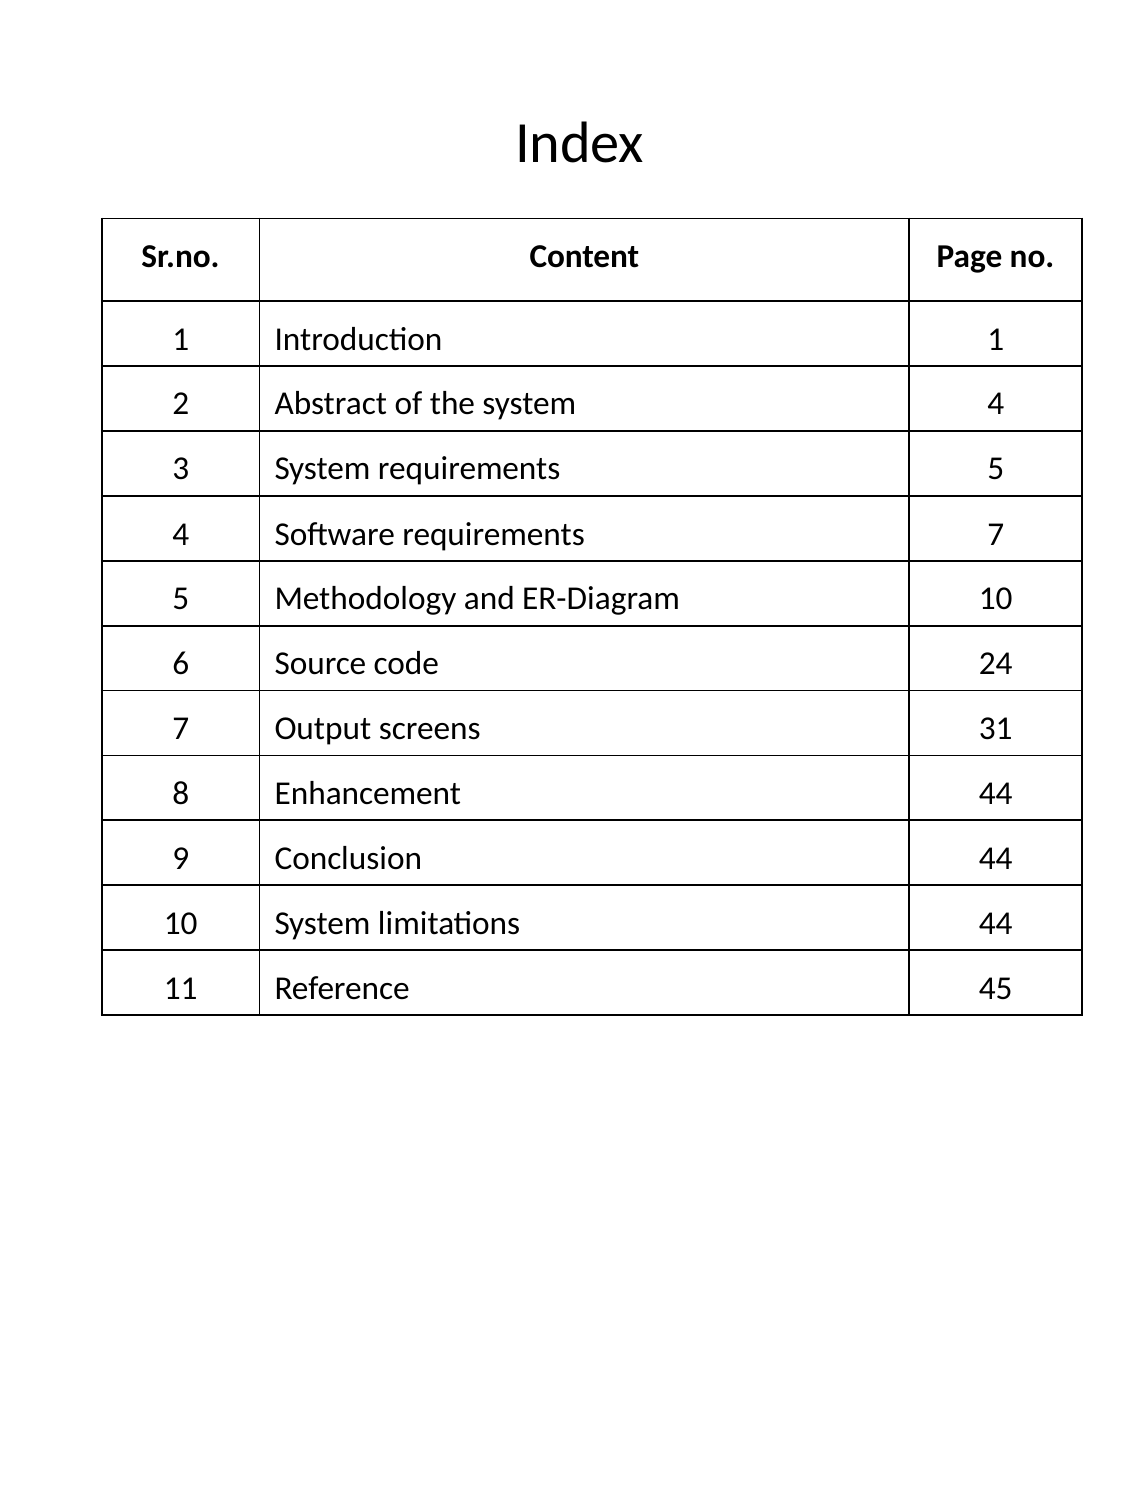

Index
| Sr.no. | Content | Page no. |
| --- | --- | --- |
| 1 | Introduction | 1 |
| 2 | Abstract of the system | 4 |
| 3 | System requirements | 5 |
| 4 | Software requirements | 7 |
| 5 | Methodology and ER-Diagram | 10 |
| 6 | Source code | 24 |
| 7 | Output screens | 31 |
| 8 | Enhancement | 44 |
| 9 | Conclusion | 44 |
| 10 | System limitations | 44 |
| 11 | Reference | 45 |